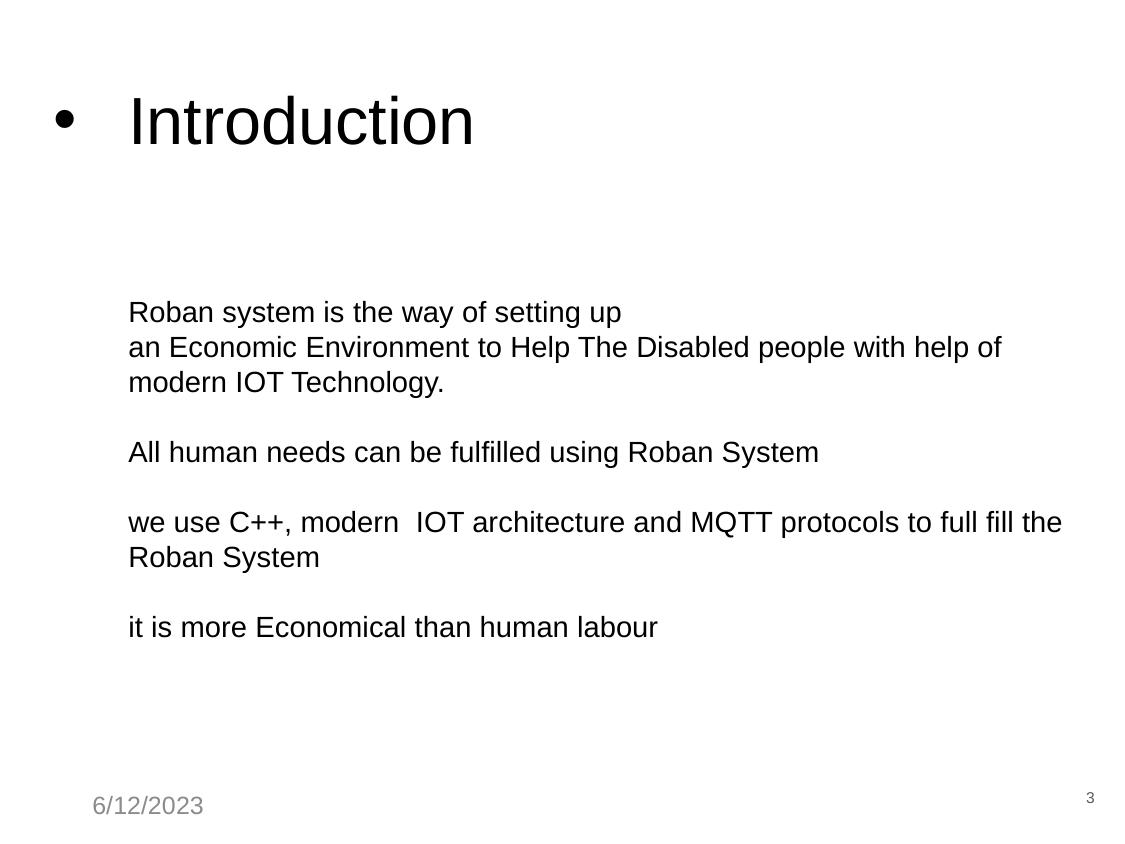

# Introduction Roban system is the way of setting up an Economic Environment to Help The Disabled people with help of modern IOT Technology. All human needs can be fulfilled using Roban System we use C++, modern  IOT architecture and MQTT protocols to full fill the Roban System it is more Economical than human labour
3
6/12/2023